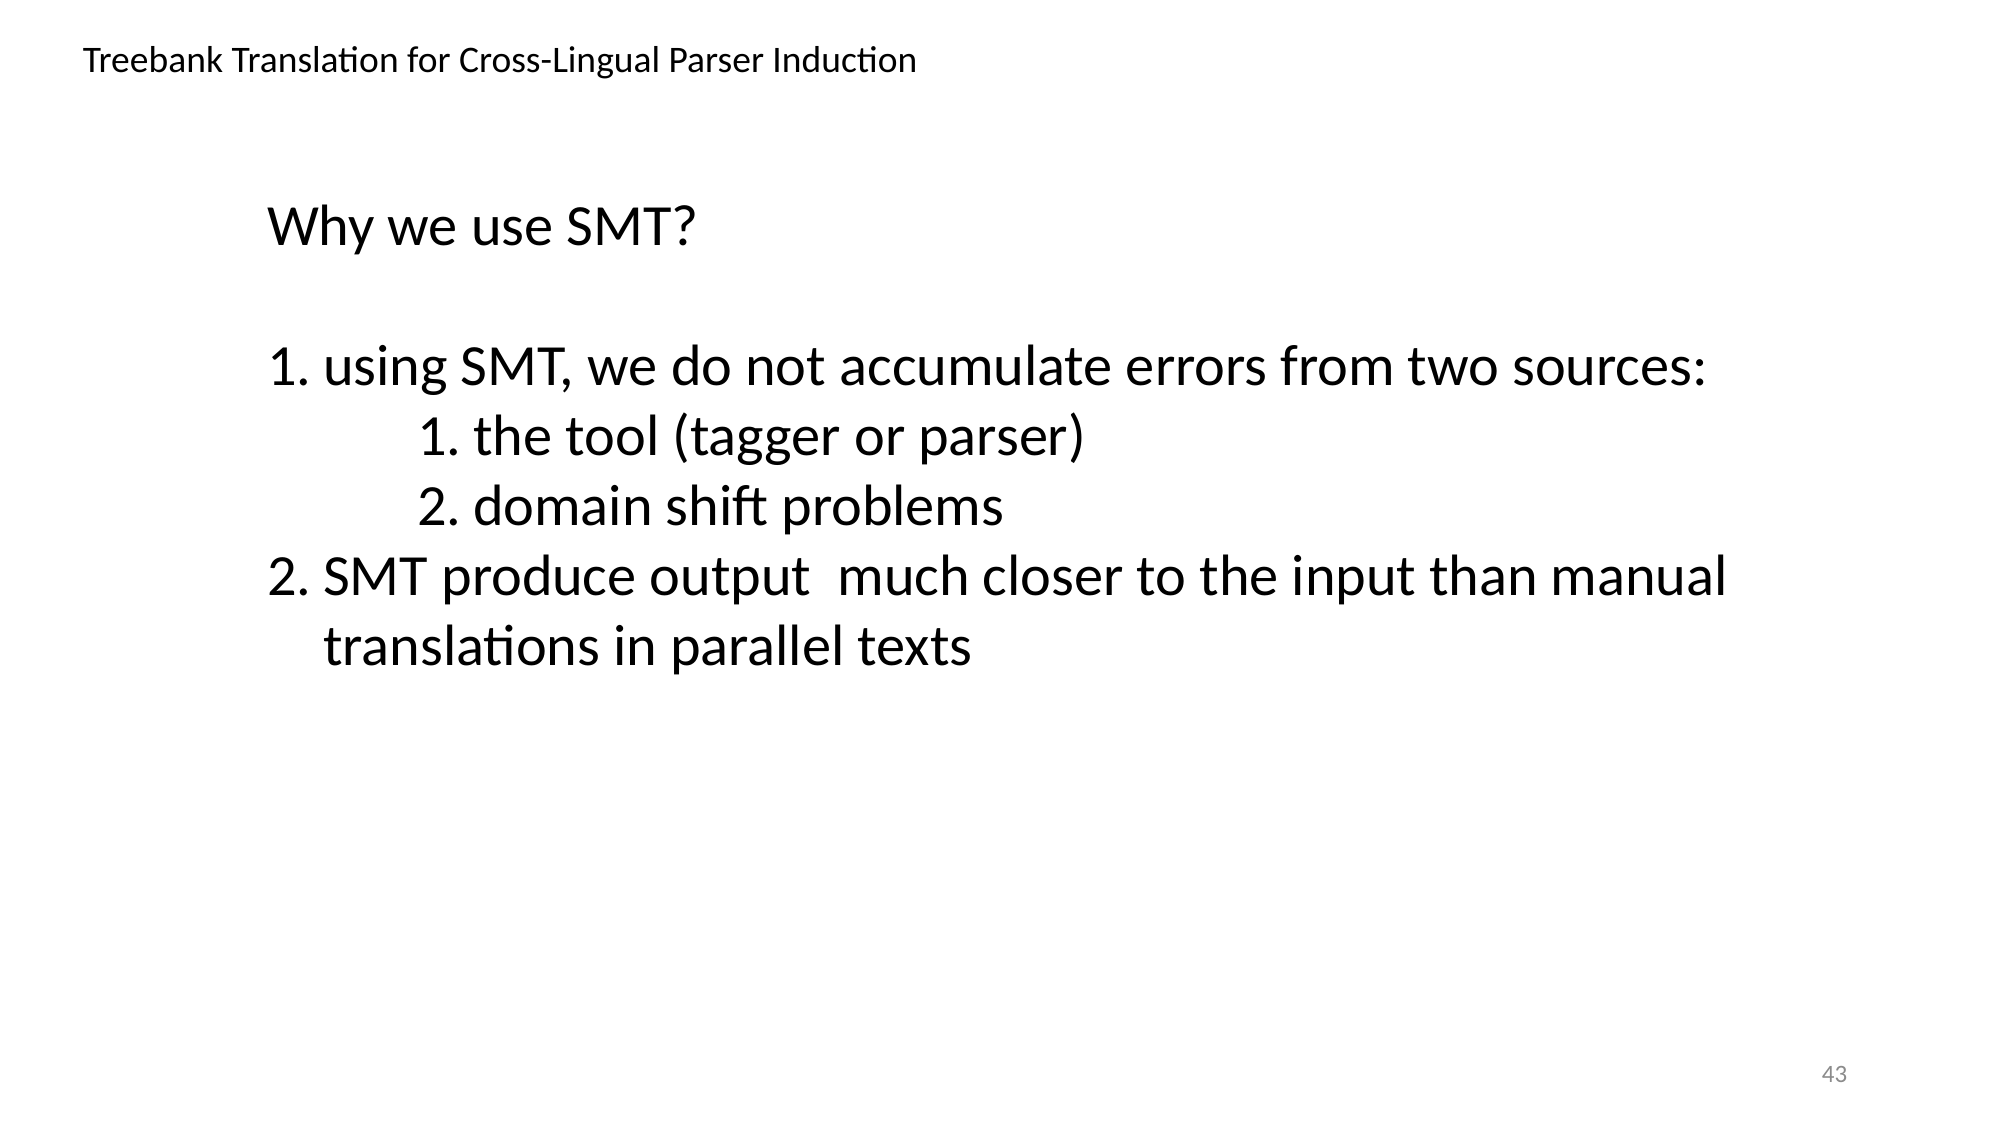

Treebank Translation for Cross-Lingual Parser Induction
Why we use SMT?

using SMT, we do not accumulate errors from two sources:
the tool (tagger or parser)
domain shift problems
SMT produce output  much closer to the input than manual translations in parallel texts
43